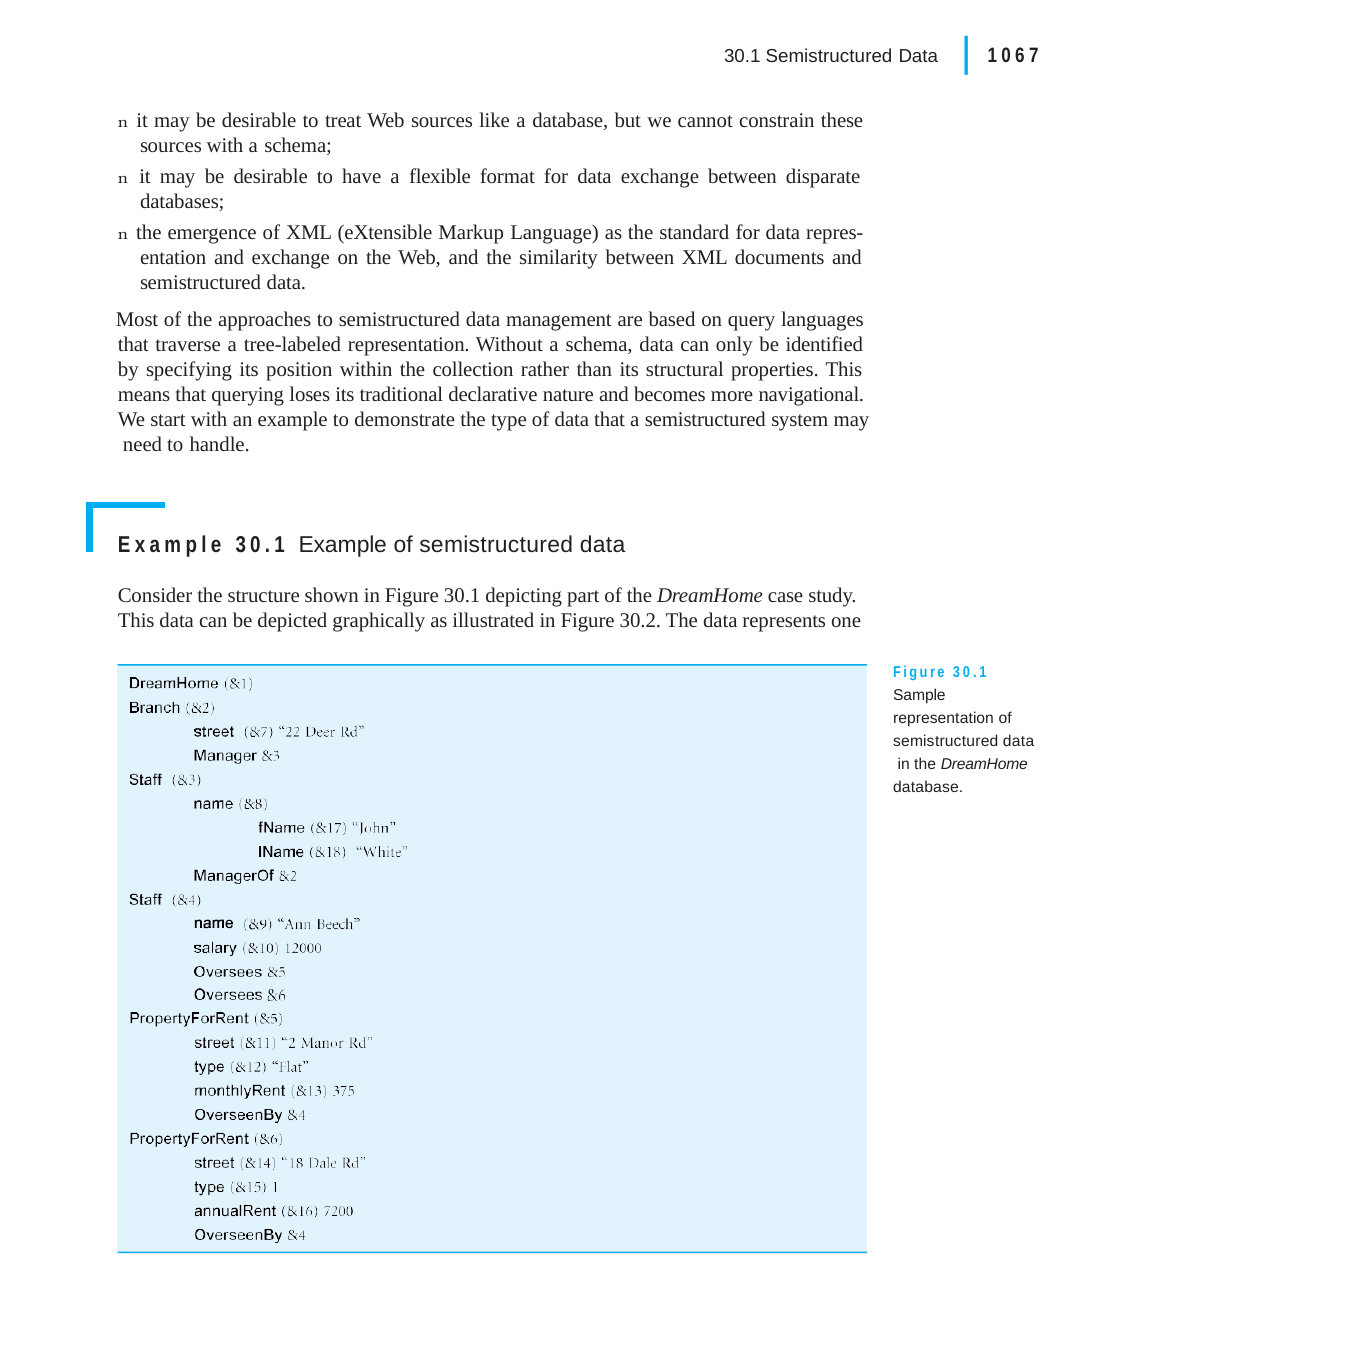

|
1067
30.1 Semistructured Data
n it may be desirable to treat Web sources like a database, but we cannot constrain these  sources with a schema;
n it may be desirable to have a flexible format for data exchange between disparate  databases;
n the emergence of XML (eXtensible Markup Language) as the standard for data repres-  entation and exchange on the Web, and the similarity between XML documents and  semistructured data.
Most of the approaches to semistructured data management are based on query languages  that traverse a tree-labeled representation. Without a schema, data can only be identified  by specifying its position within the collection rather than its structural properties. This  means that querying loses its traditional declarative nature and becomes more navigational.  We start with an example to demonstrate the type of data that a semistructured system may  need to handle.

Example 30.1 Example of semistructured data

Consider the structure shown in Figure 30.1 depicting part of the DreamHome case study.  This data can be depicted graphically as illustrated in Figure 30.2. The data represents one

Figure 30.1  Sample  representation of  semistructured data  in the DreamHome  database.